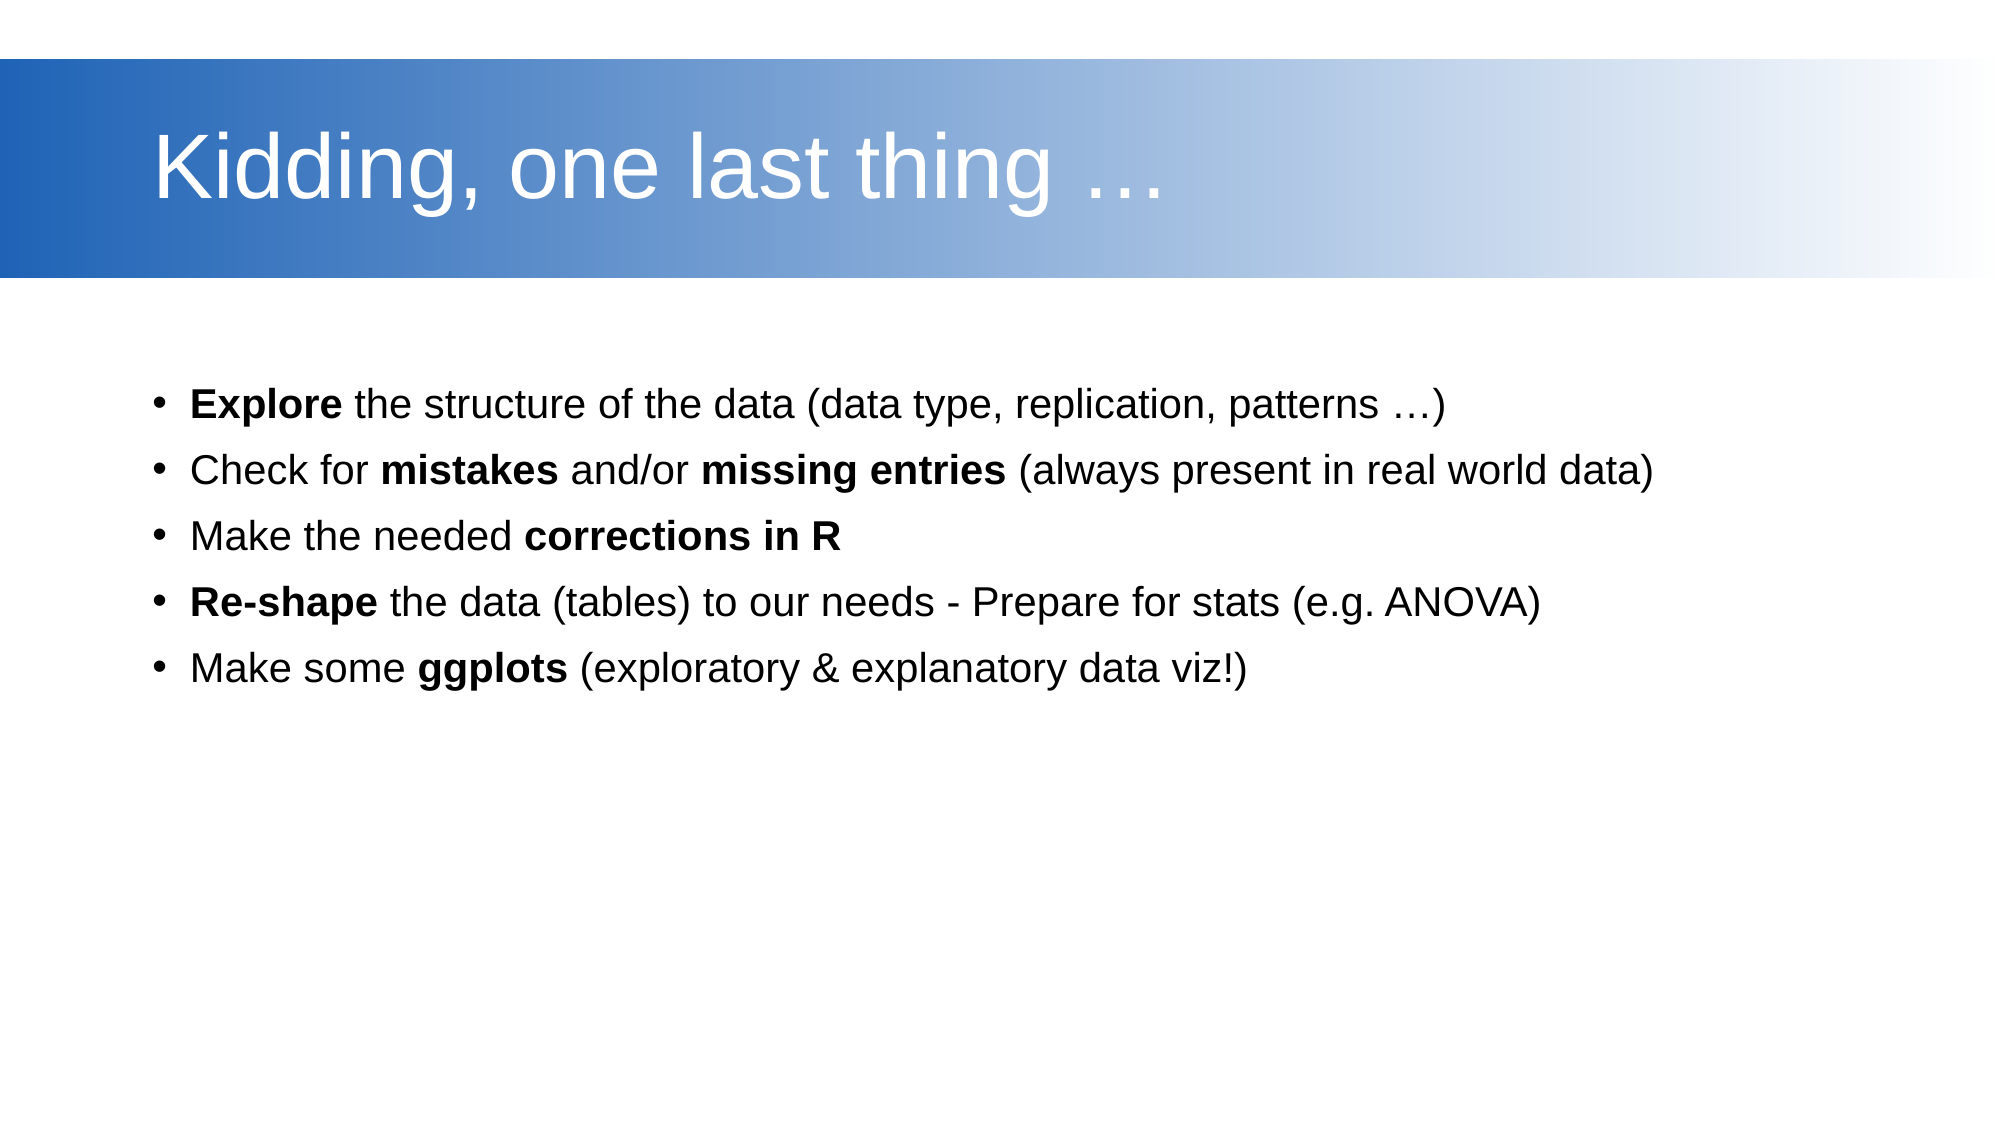

# Kidding, one last thing …
Explore the structure of the data (data type, replication, patterns …)
Check for mistakes and/or missing entries (always present in real world data)
Make the needed corrections in R
Re-shape the data (tables) to our needs - Prepare for stats (e.g. ANOVA)
Make some ggplots (exploratory & explanatory data viz!)